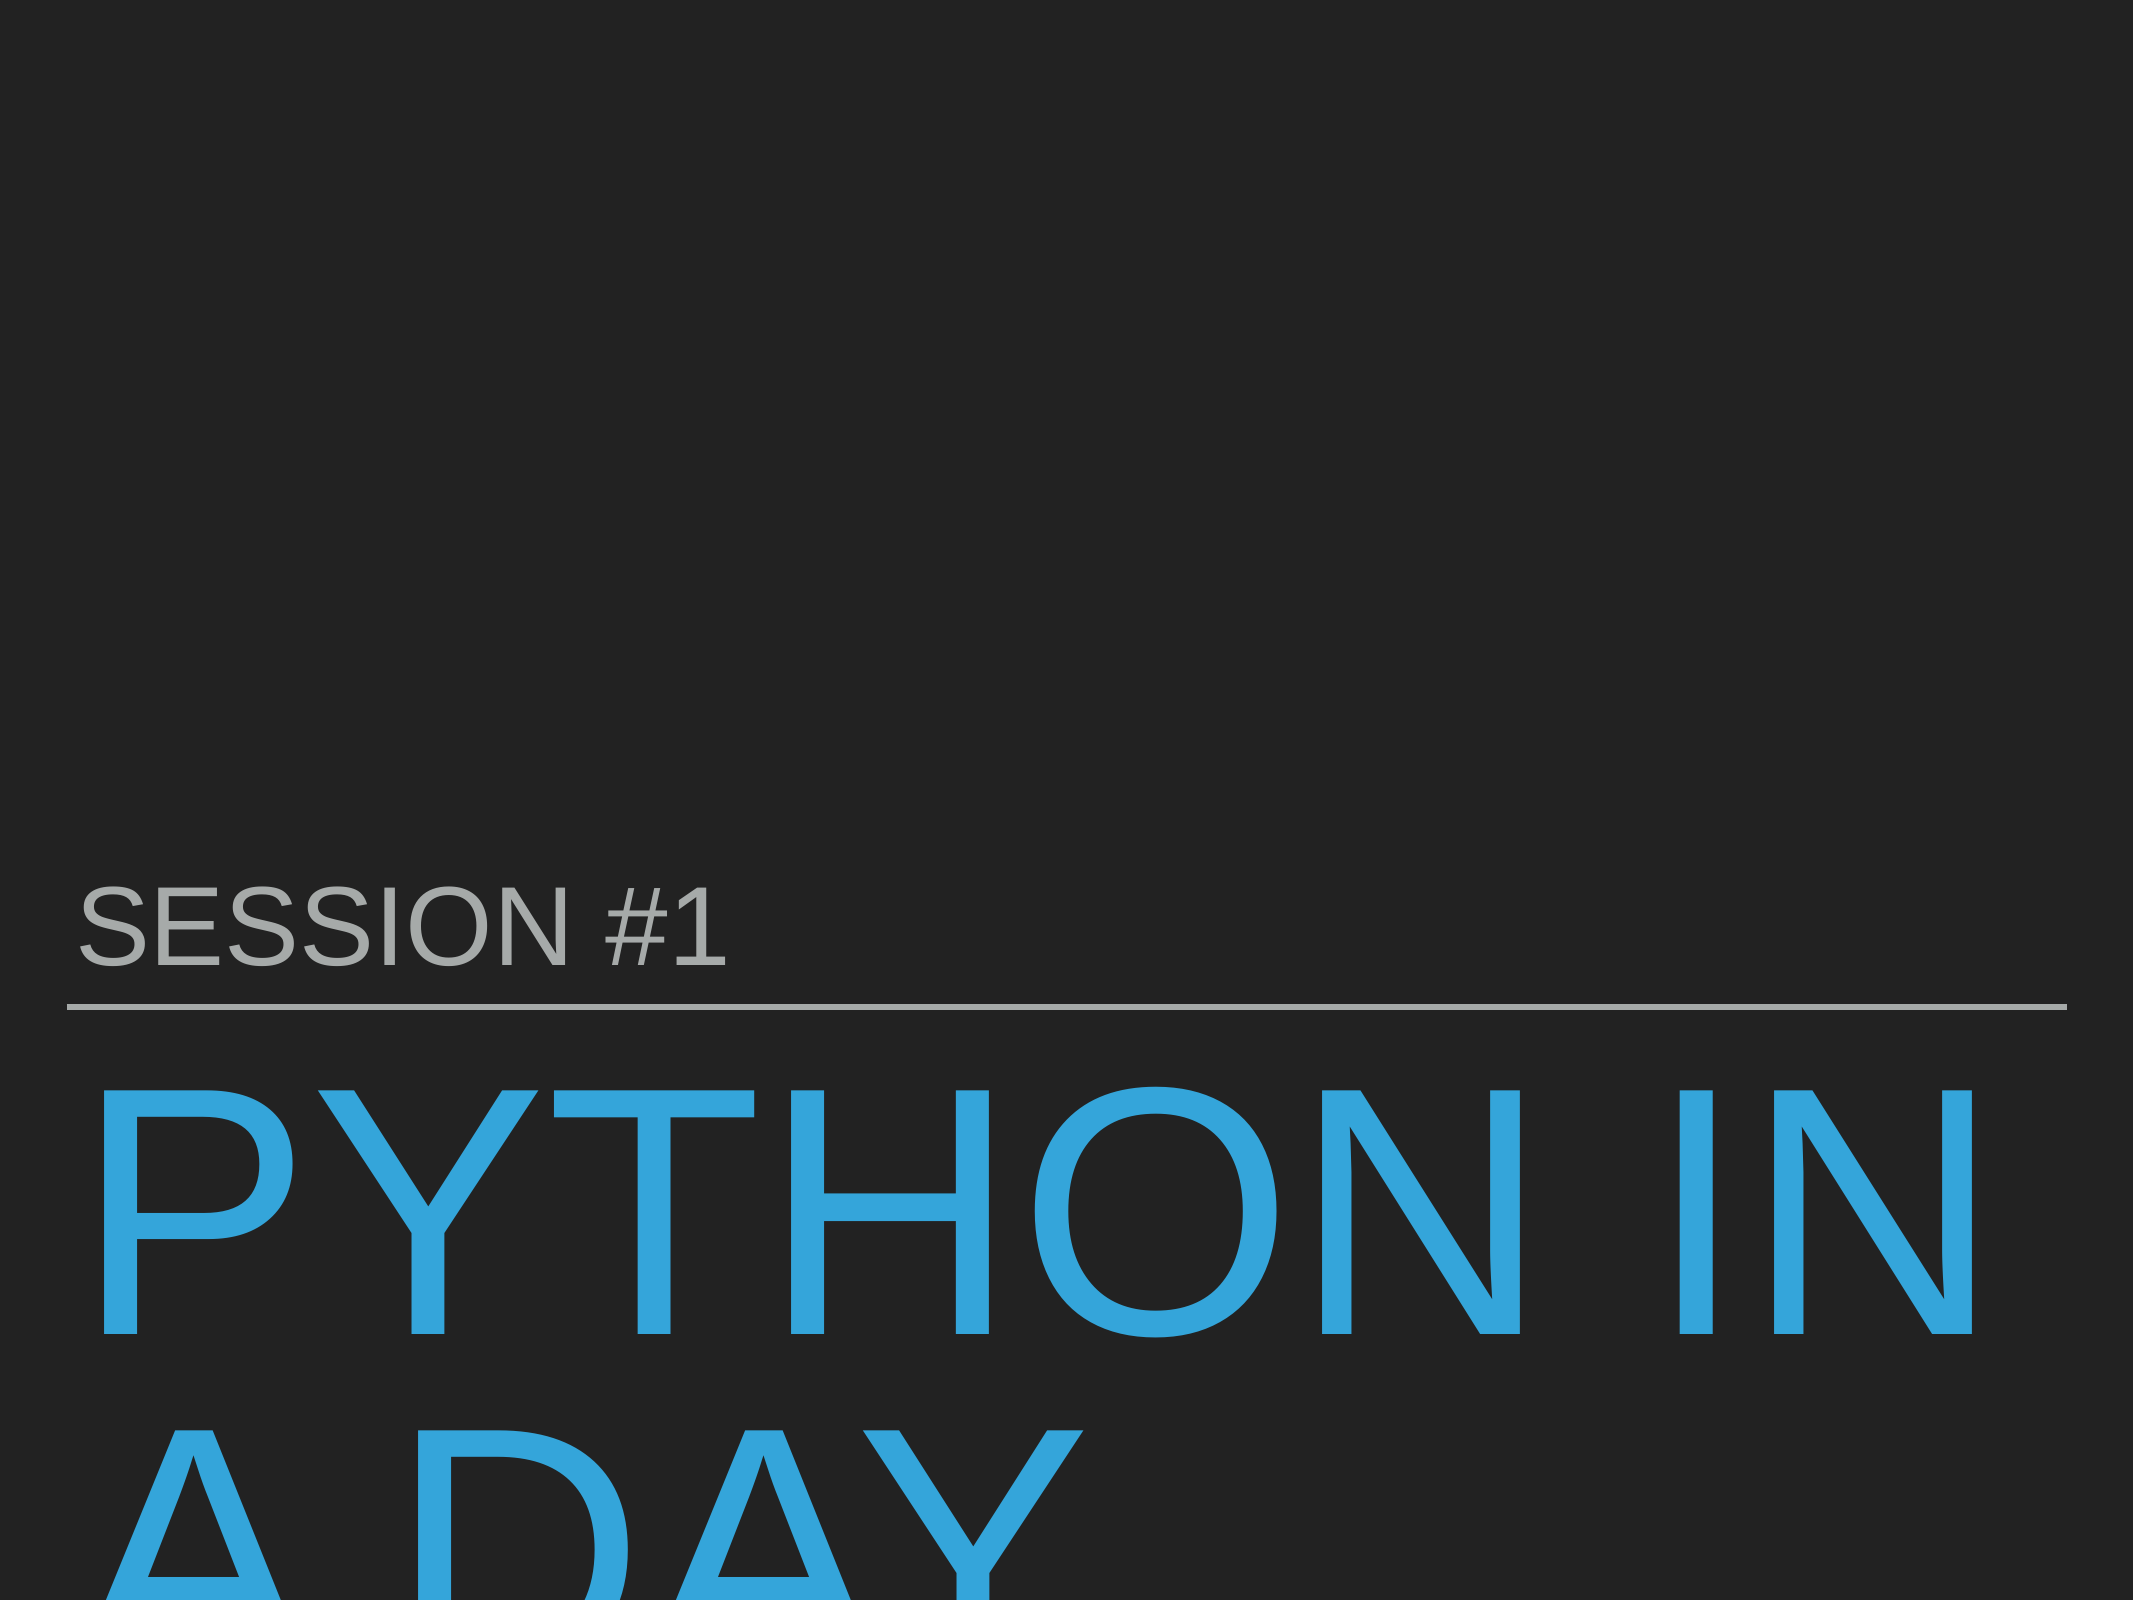

Session #1
# Python in a Day